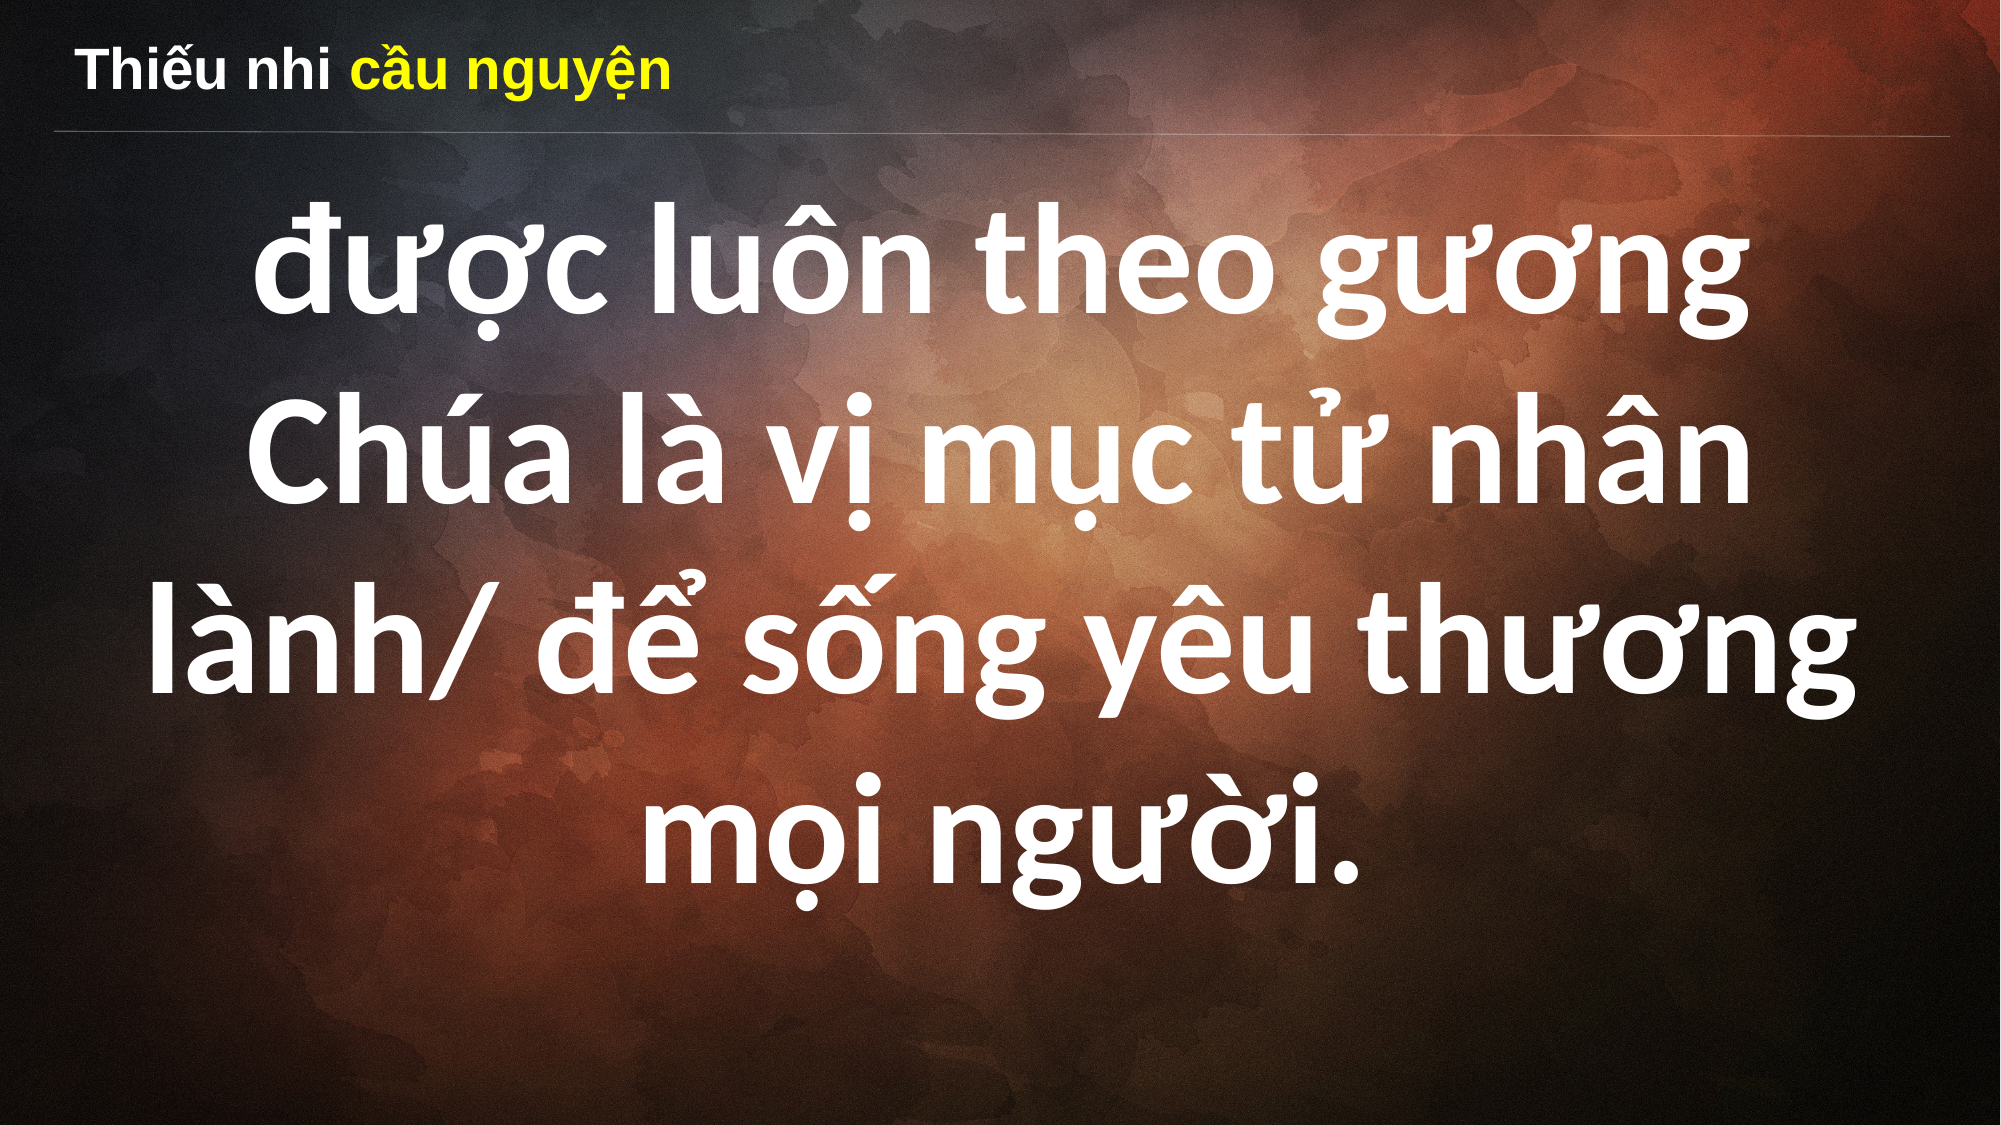

Thiếu nhi cầu nguyện
được luôn theo gương Chúa là vị mục tử nhân lành/ để sống yêu thương mọi người.